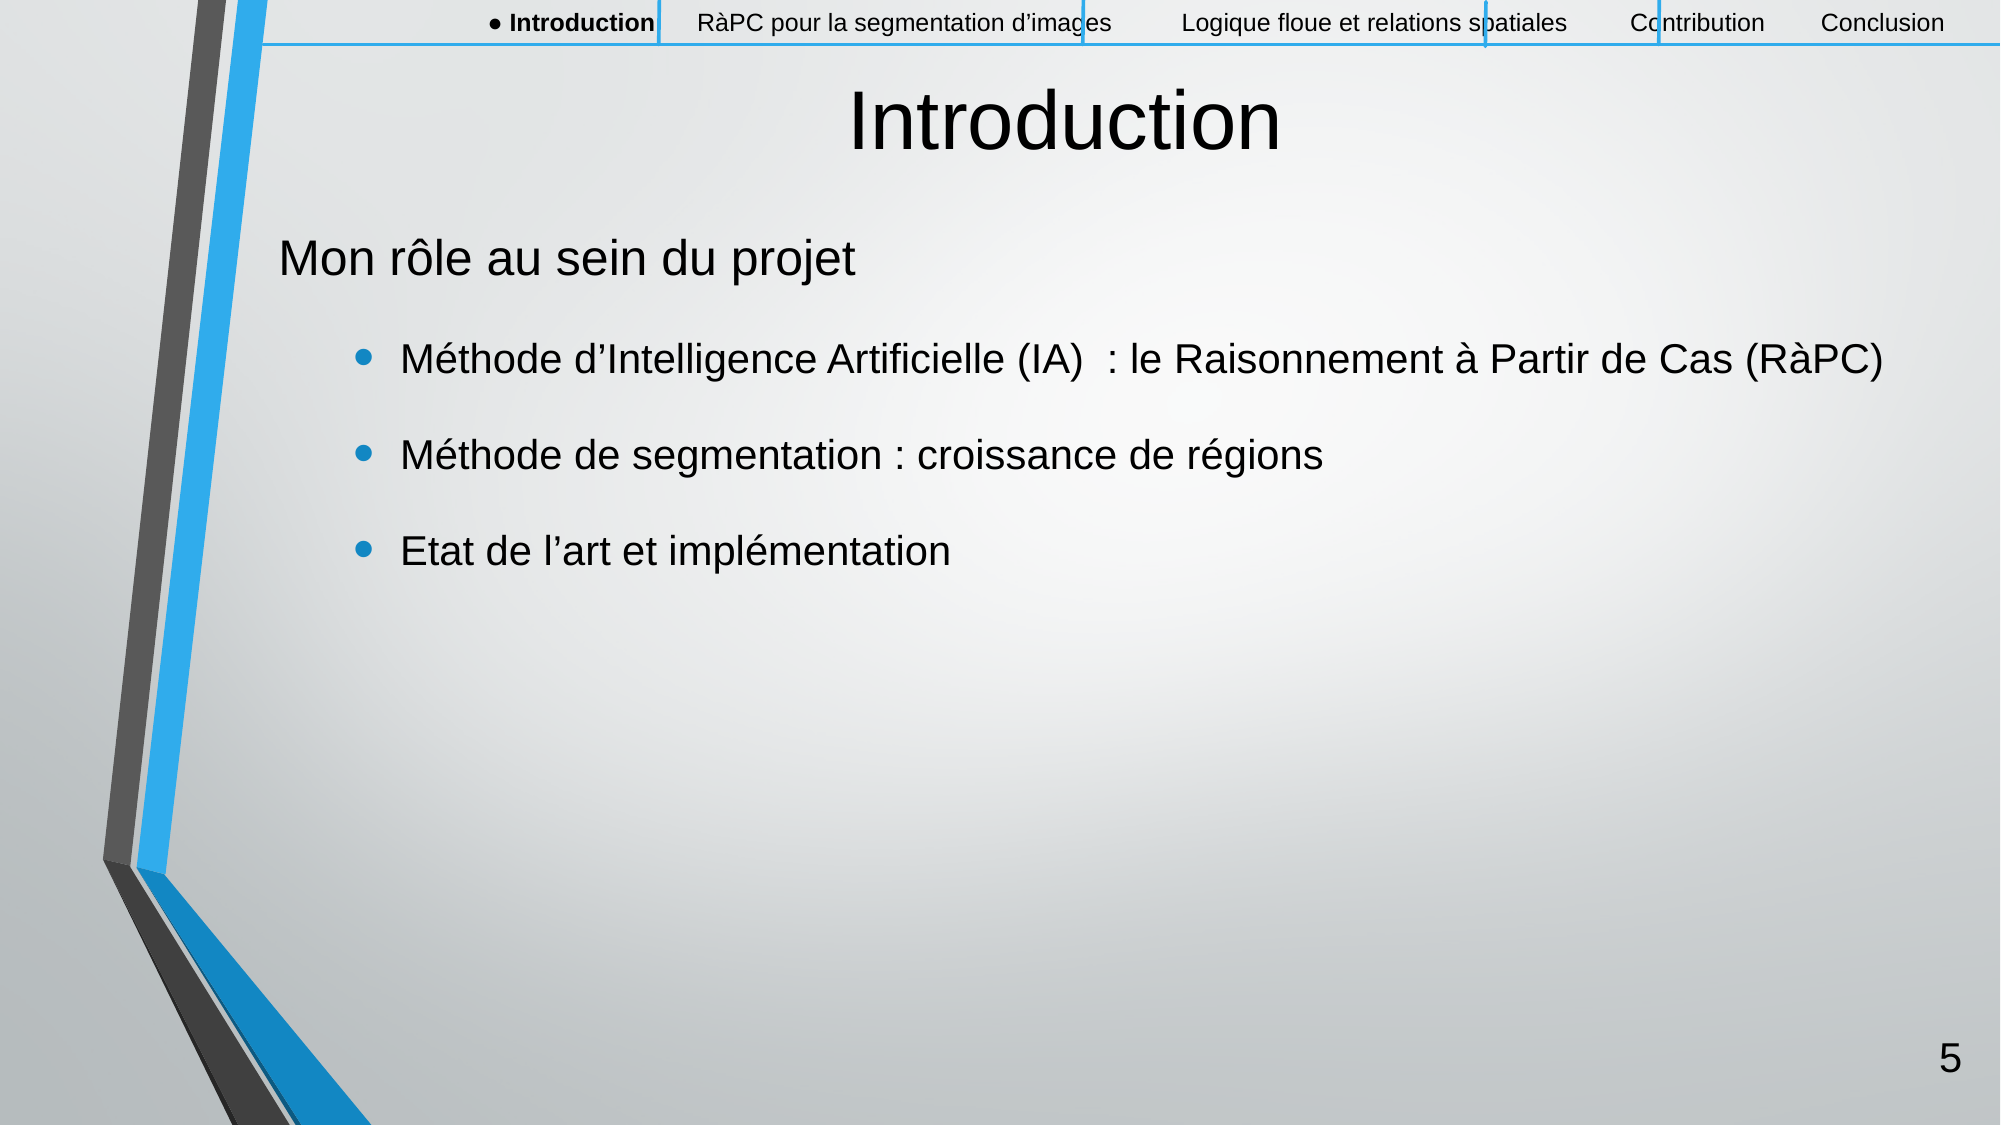

● Introduction      RàPC pour la segmentation d’images          Logique floue et relations spatiales         Contribution        Conclusion
# Introduction
Mon rôle au sein du projet
Méthode d’Intelligence Artificielle (IA)  : le Raisonnement à Partir de Cas (RàPC)
Méthode de segmentation : croissance de régions
Etat de l’art et implémentation

5